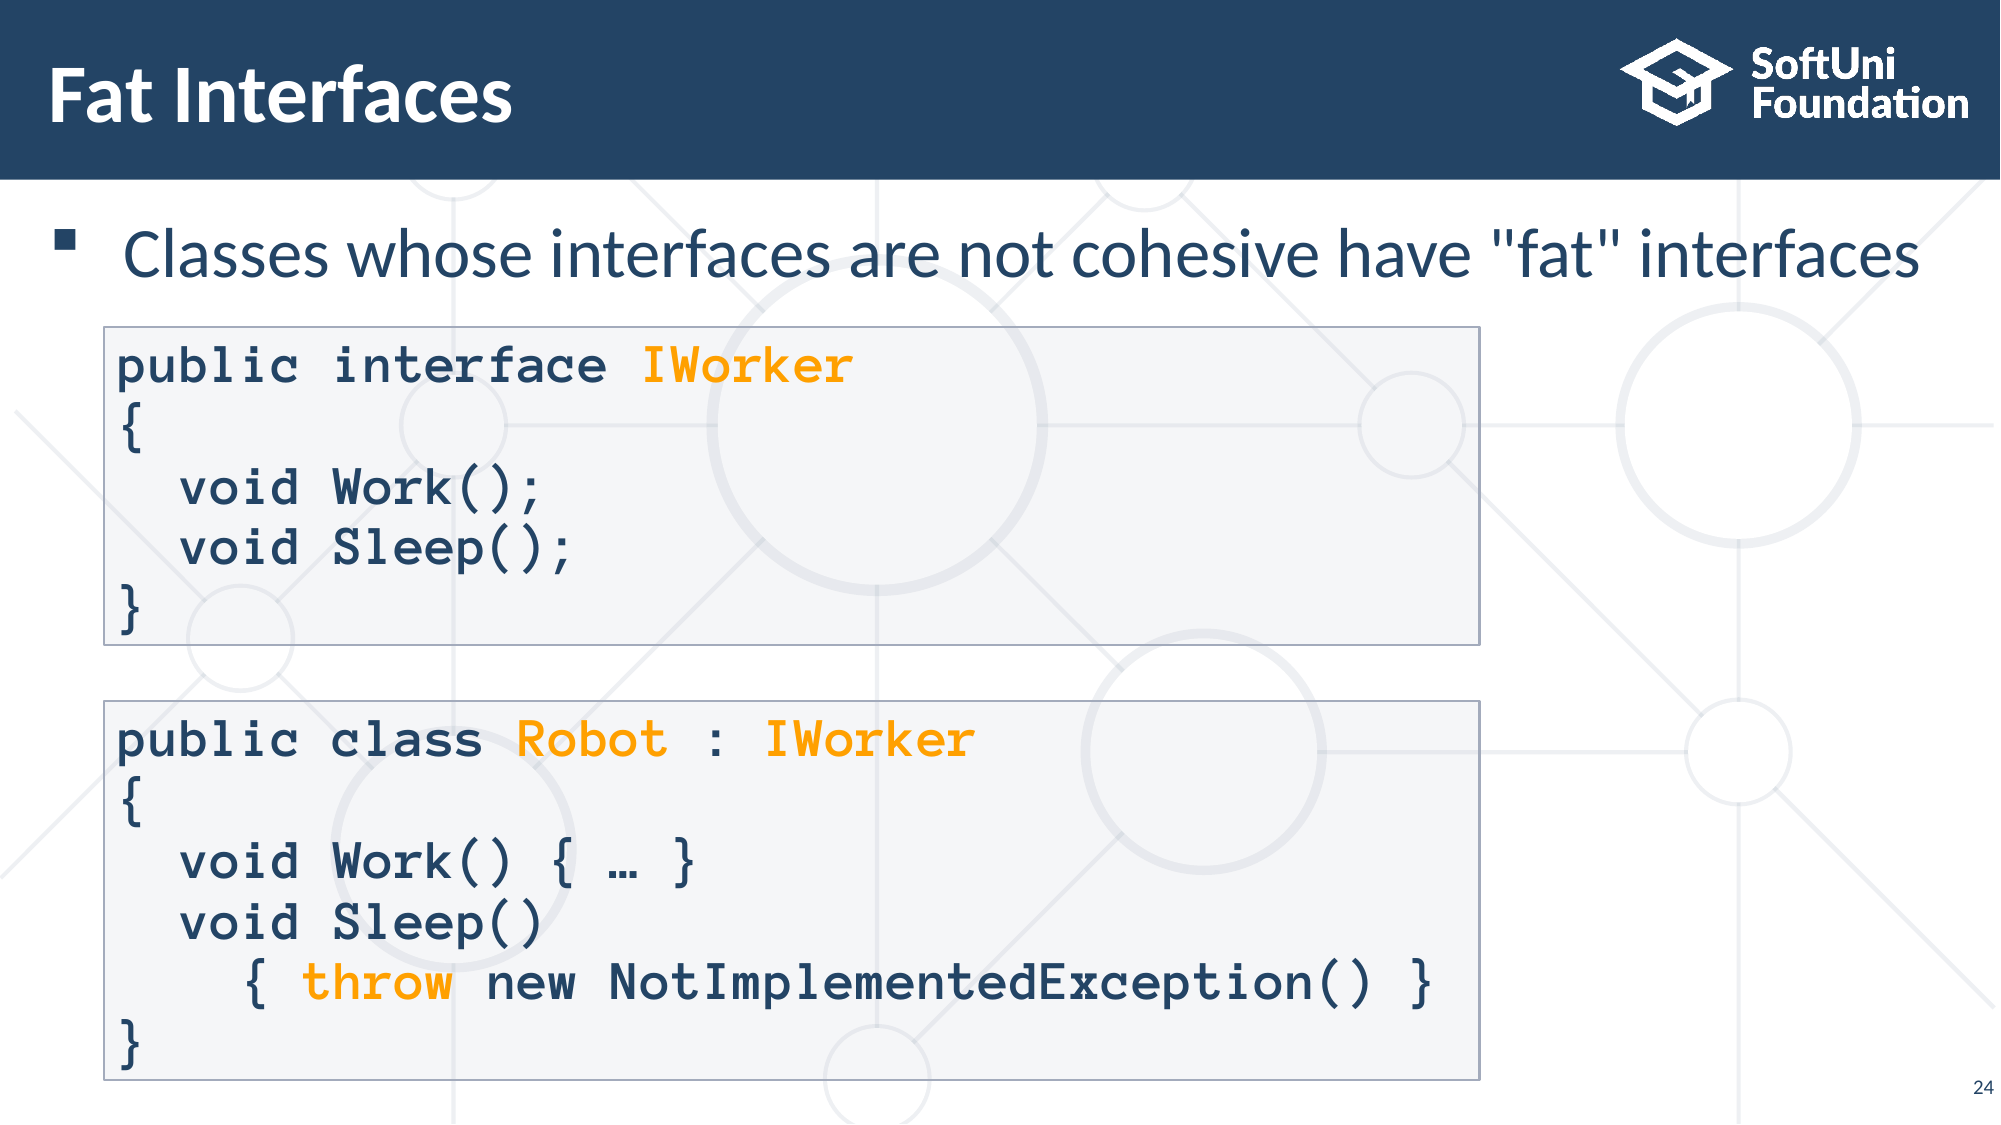

# Fat Interfaces
Classes whose interfaces are not cohesive have "fat" interfaces
public interface IWorker
{
  void Work();
  void Sleep();
}
public class Robot : IWorker
{
  void Work() { … }
  void Sleep()
    { throw new NotImplementedException() }
}
24